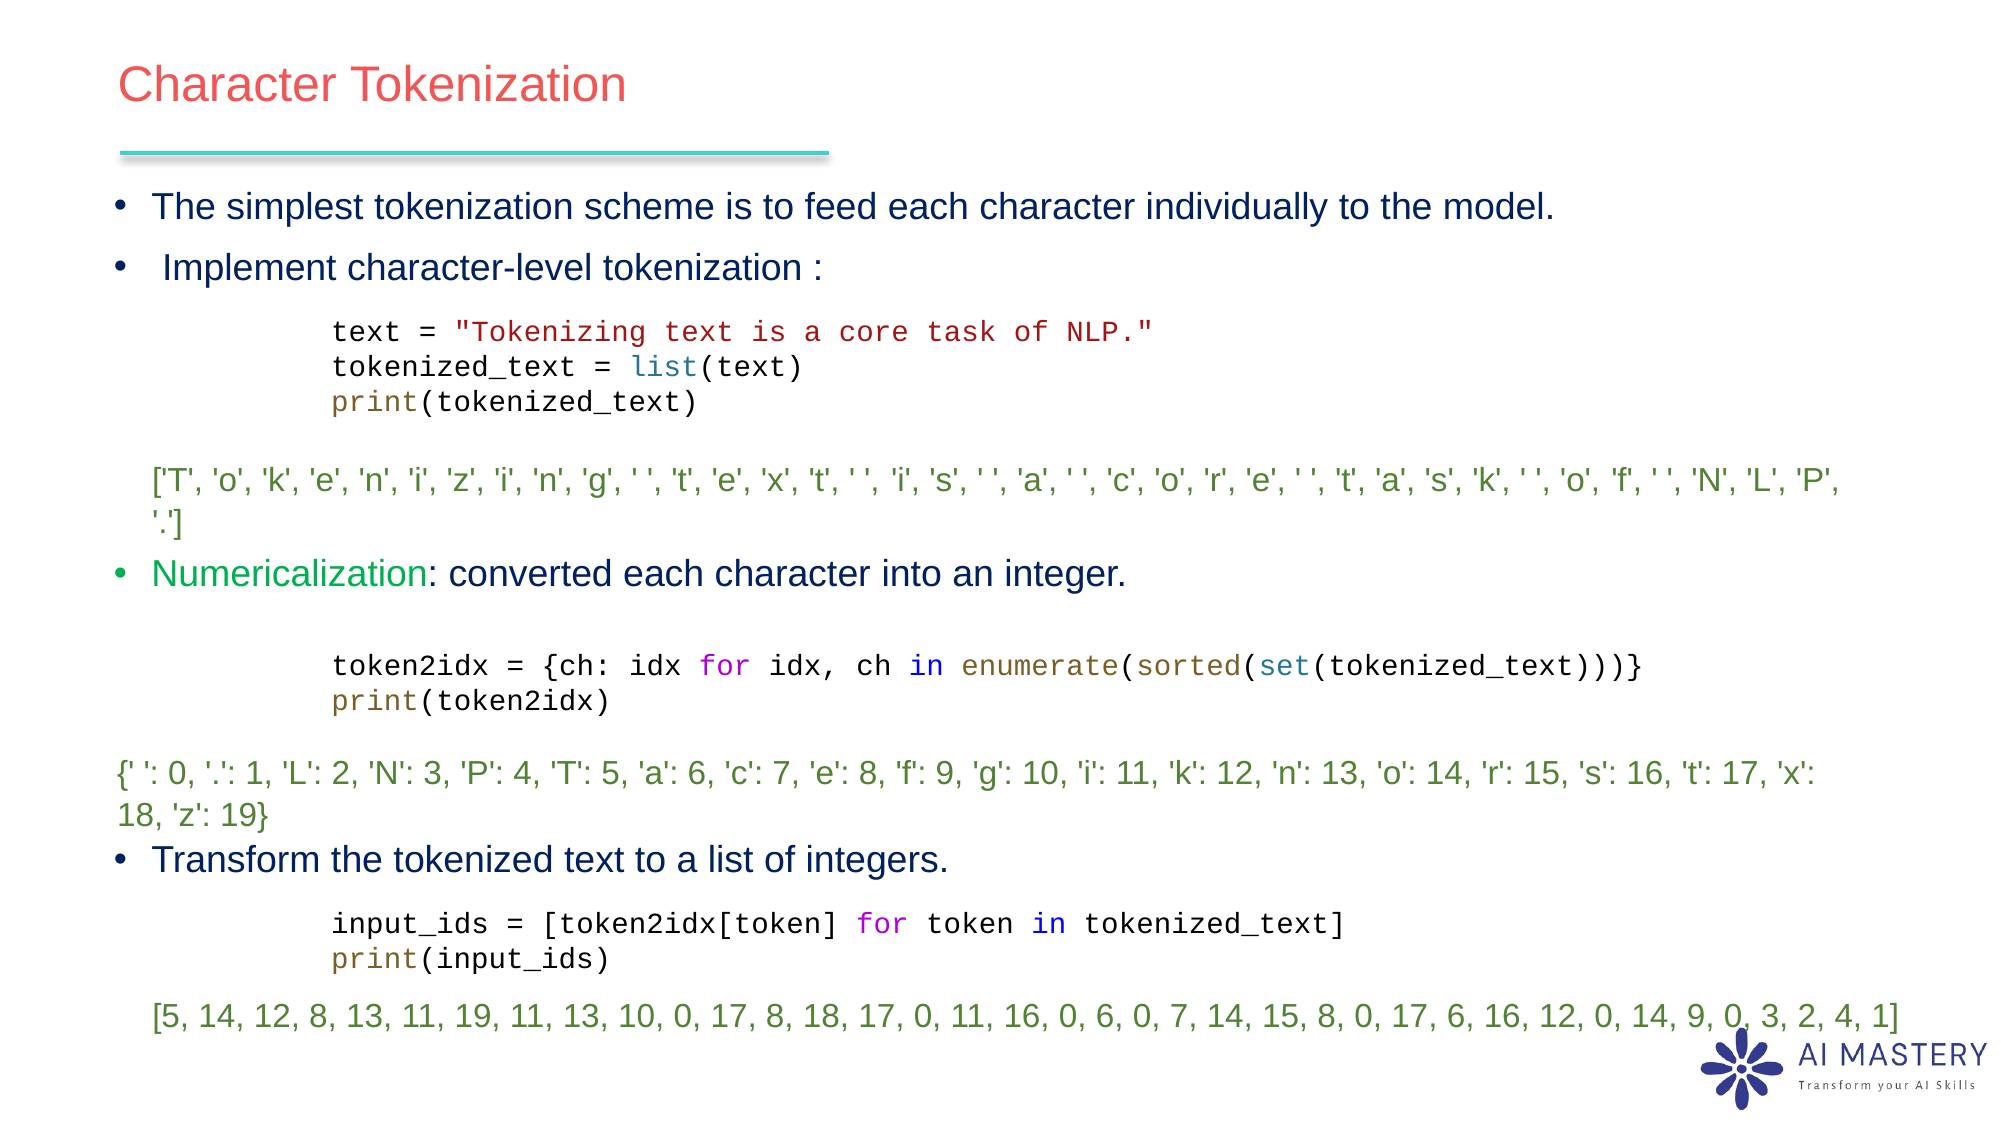

# Character Tokenization
The simplest tokenization scheme is to feed each character individually to the model.
 Implement character-level tokenization :

Numericalization: converted each character into an integer.

Transform the tokenized text to a list of integers.
text = "Tokenizing text is a core task of NLP."
tokenized_text = list(text)
print(tokenized_text)
['T', 'o', 'k', 'e', 'n', 'i', 'z', 'i', 'n', 'g', ' ', 't', 'e', 'x', 't', ' ', 'i', 's', ' ', 'a', ' ', 'c', 'o', 'r', 'e', ' ', 't', 'a', 's', 'k', ' ', 'o', 'f', ' ', 'N', 'L', 'P', '.']
token2idx = {ch: idx for idx, ch in enumerate(sorted(set(tokenized_text)))}
print(token2idx)
{' ': 0, '.': 1, 'L': 2, 'N': 3, 'P': 4, 'T': 5, 'a': 6, 'c': 7, 'e': 8, 'f': 9, 'g': 10, 'i': 11, 'k': 12, 'n': 13, 'o': 14, 'r': 15, 's': 16, 't': 17, 'x': 18, 'z': 19}
input_ids = [token2idx[token] for token in tokenized_text]
print(input_ids)
[5, 14, 12, 8, 13, 11, 19, 11, 13, 10, 0, 17, 8, 18, 17, 0, 11, 16, 0, 6, 0, 7, 14, 15, 8, 0, 17, 6, 16, 12, 0, 14, 9, 0, 3, 2, 4, 1]